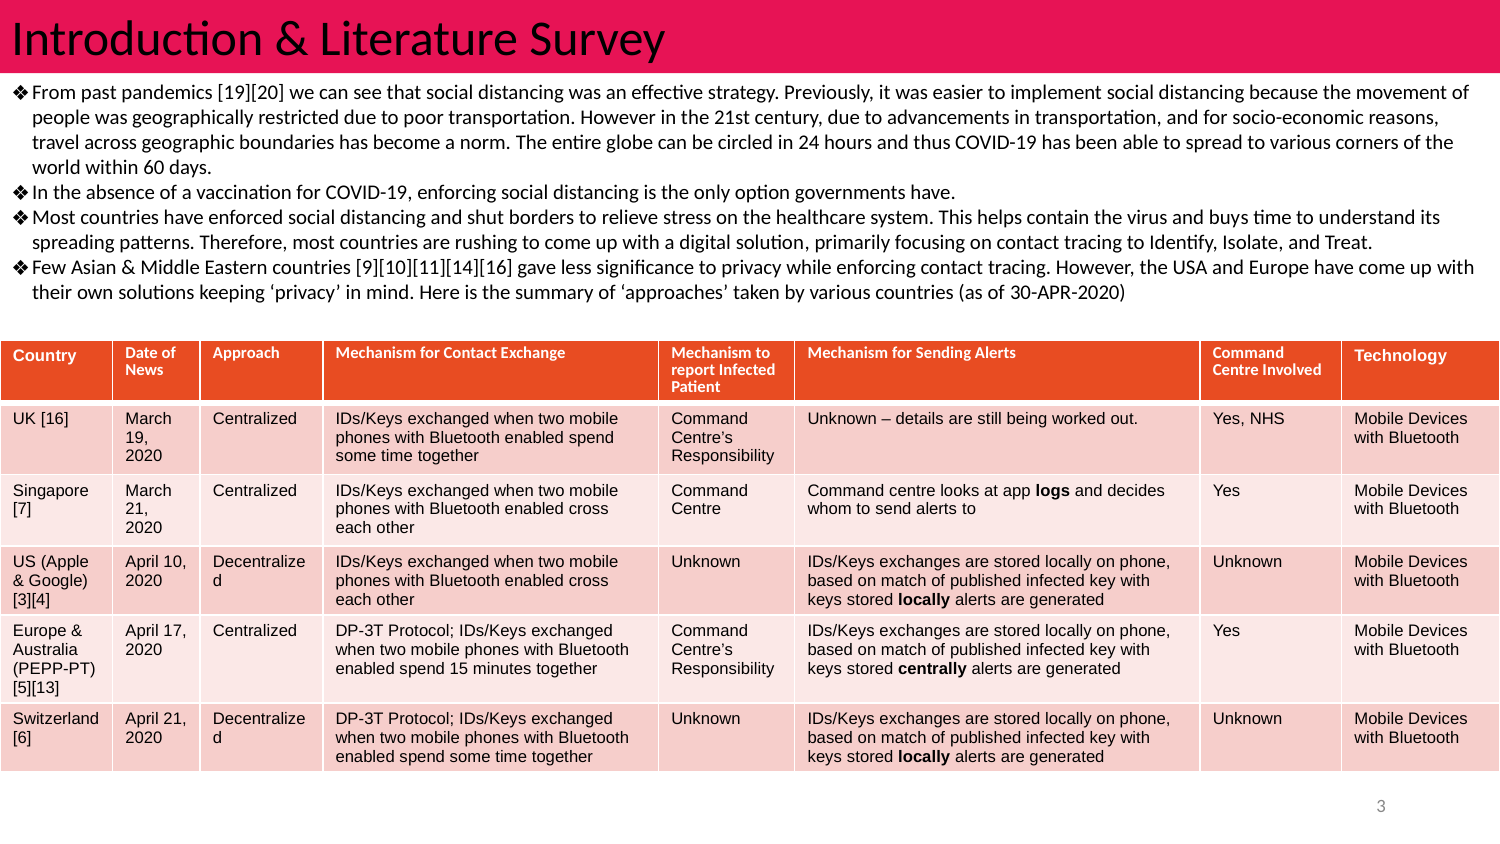

Introduction & Literature Survey
From past pandemics [19][20] we can see that social distancing was an effective strategy. Previously, it was easier to implement social distancing because the movement of people was geographically restricted due to poor transportation. However in the 21st century, due to advancements in transportation, and for socio-economic reasons, travel across geographic boundaries has become a norm. The entire globe can be circled in 24 hours and thus COVID-19 has been able to spread to various corners of the world within 60 days.
In the absence of a vaccination for COVID-19, enforcing social distancing is the only option governments have.
Most countries have enforced social distancing and shut borders to relieve stress on the healthcare system. This helps contain the virus and buys time to understand its spreading patterns. Therefore, most countries are rushing to come up with a digital solution, primarily focusing on contact tracing to Identify, Isolate, and Treat.
Few Asian & Middle Eastern countries [9][10][11][14][16] gave less significance to privacy while enforcing contact tracing. However, the USA and Europe have come up with their own solutions keeping ‘privacy’ in mind. Here is the summary of ‘approaches’ taken by various countries (as of 30-APR-2020)
| Country | Date of News | Approach | Mechanism for Contact Exchange | Mechanism to report Infected Patient | Mechanism for Sending Alerts | Command Centre Involved | Technology |
| --- | --- | --- | --- | --- | --- | --- | --- |
| UK [16] | March 19, 2020 | Centralized | IDs/Keys exchanged when two mobile phones with Bluetooth enabled spend some time together | Command Centre’s Responsibility | Unknown – details are still being worked out. | Yes, NHS | Mobile Devices with Bluetooth |
| Singapore [7] | March 21, 2020 | Centralized | IDs/Keys exchanged when two mobile phones with Bluetooth enabled cross each other | Command Centre | Command centre looks at app logs and decides whom to send alerts to | Yes | Mobile Devices with Bluetooth |
| US (Apple & Google) [3][4] | April 10, 2020 | Decentralized | IDs/Keys exchanged when two mobile phones with Bluetooth enabled cross each other | Unknown | IDs/Keys exchanges are stored locally on phone, based on match of published infected key with keys stored locally alerts are generated | Unknown | Mobile Devices with Bluetooth |
| Europe & Australia (PEPP-PT) [5][13] | April 17, 2020 | Centralized | DP-3T Protocol; IDs/Keys exchanged when two mobile phones with Bluetooth enabled spend 15 minutes together | Command Centre’s Responsibility | IDs/Keys exchanges are stored locally on phone, based on match of published infected key with keys stored centrally alerts are generated | Yes | Mobile Devices with Bluetooth |
| Switzerland [6] | April 21, 2020 | Decentralized | DP-3T Protocol; IDs/Keys exchanged when two mobile phones with Bluetooth enabled spend some time together | Unknown | IDs/Keys exchanges are stored locally on phone, based on match of published infected key with keys stored locally alerts are generated | Unknown | Mobile Devices with Bluetooth |
Key Takeaway from this slide
3